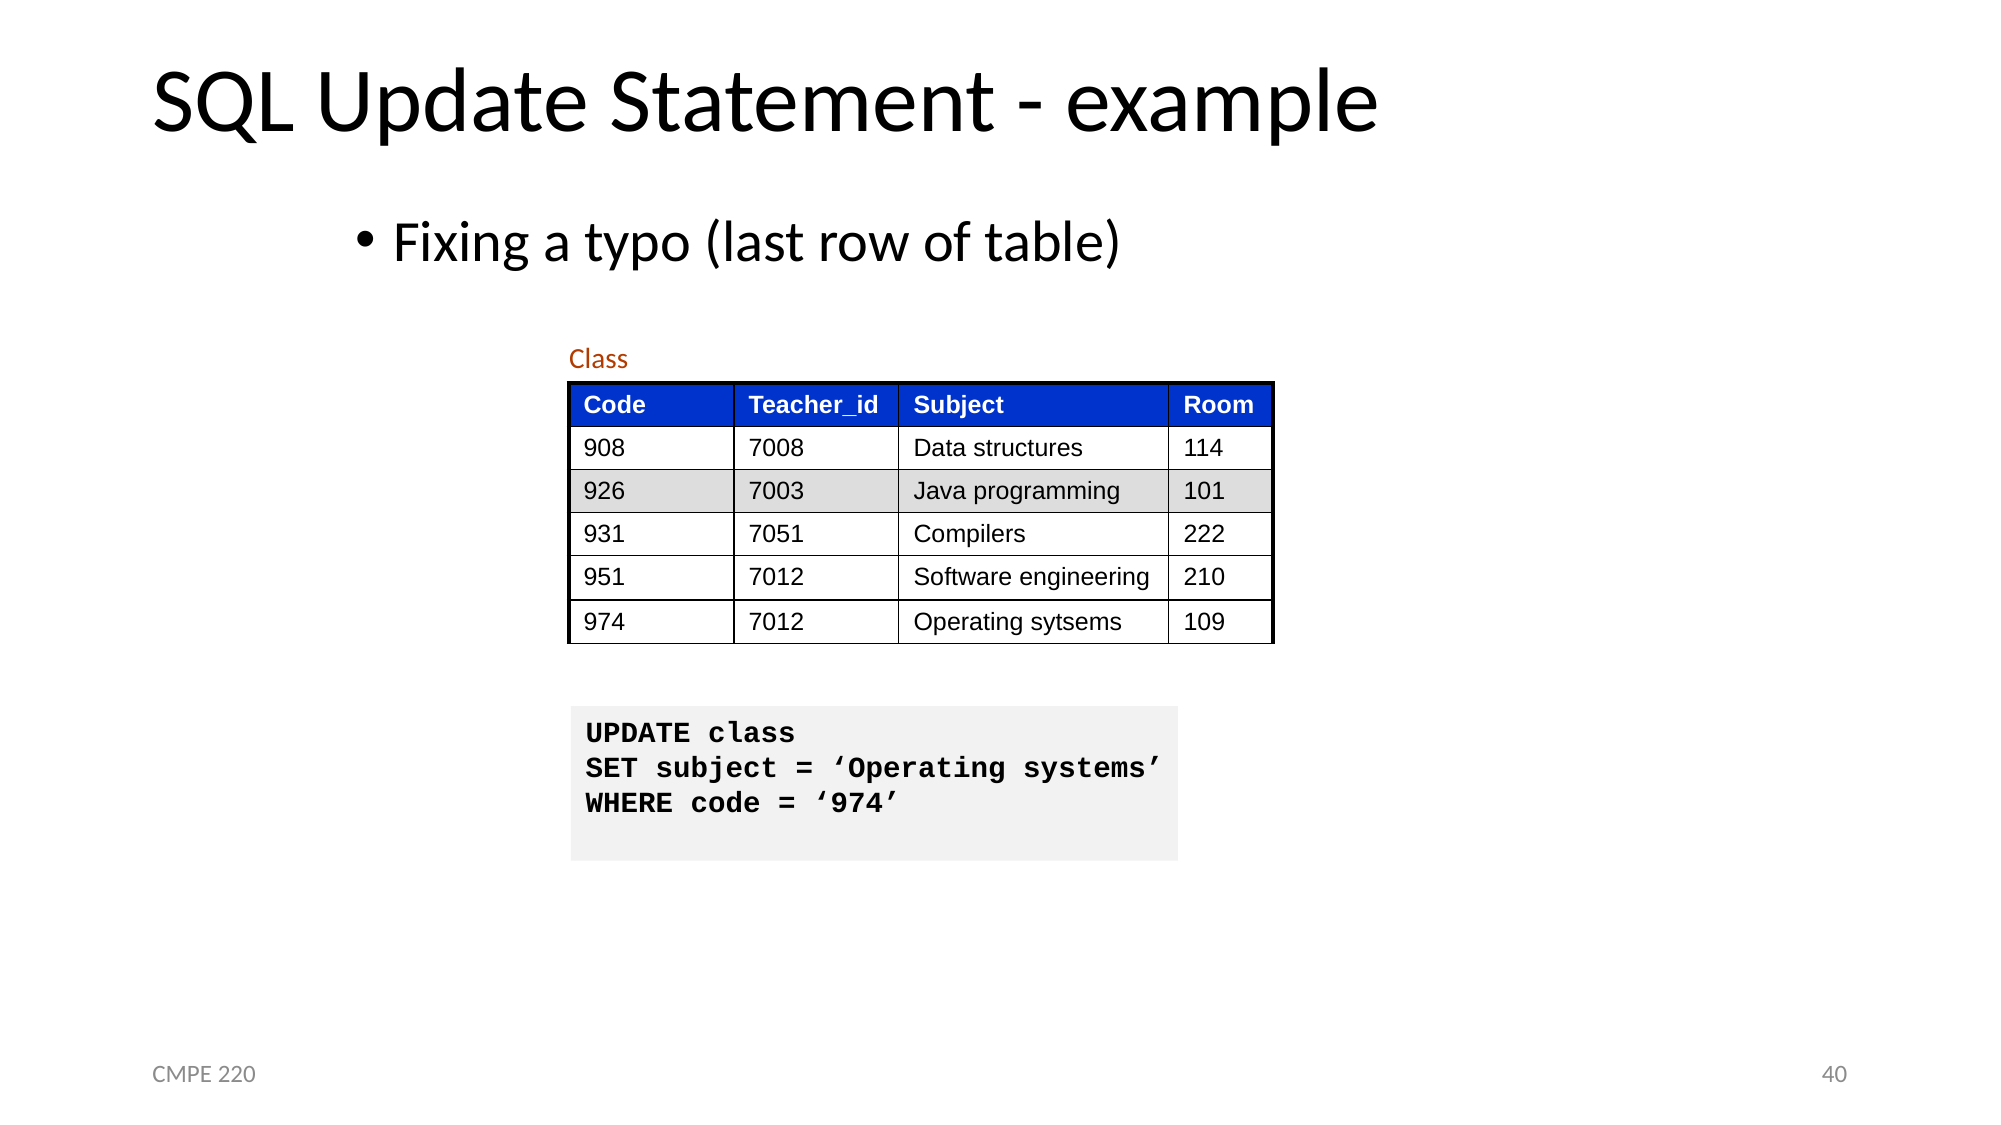

# SQL Update Statement - example
Fixing a typo (last row of table)
Class
| Code | Teacher\_id | Subject | Room |
| --- | --- | --- | --- |
| 908 | 7008 | Data structures | 114 |
| 926 | 7003 | Java programming | 101 |
| 931 | 7051 | Compilers | 222 |
| 951 | 7012 | Software engineering | 210 |
| 974 | 7012 | Operating sytsems | 109 |
UPDATE class
SET subject = ‘Operating systems’
WHERE code = ‘974’

CMPE 220
40